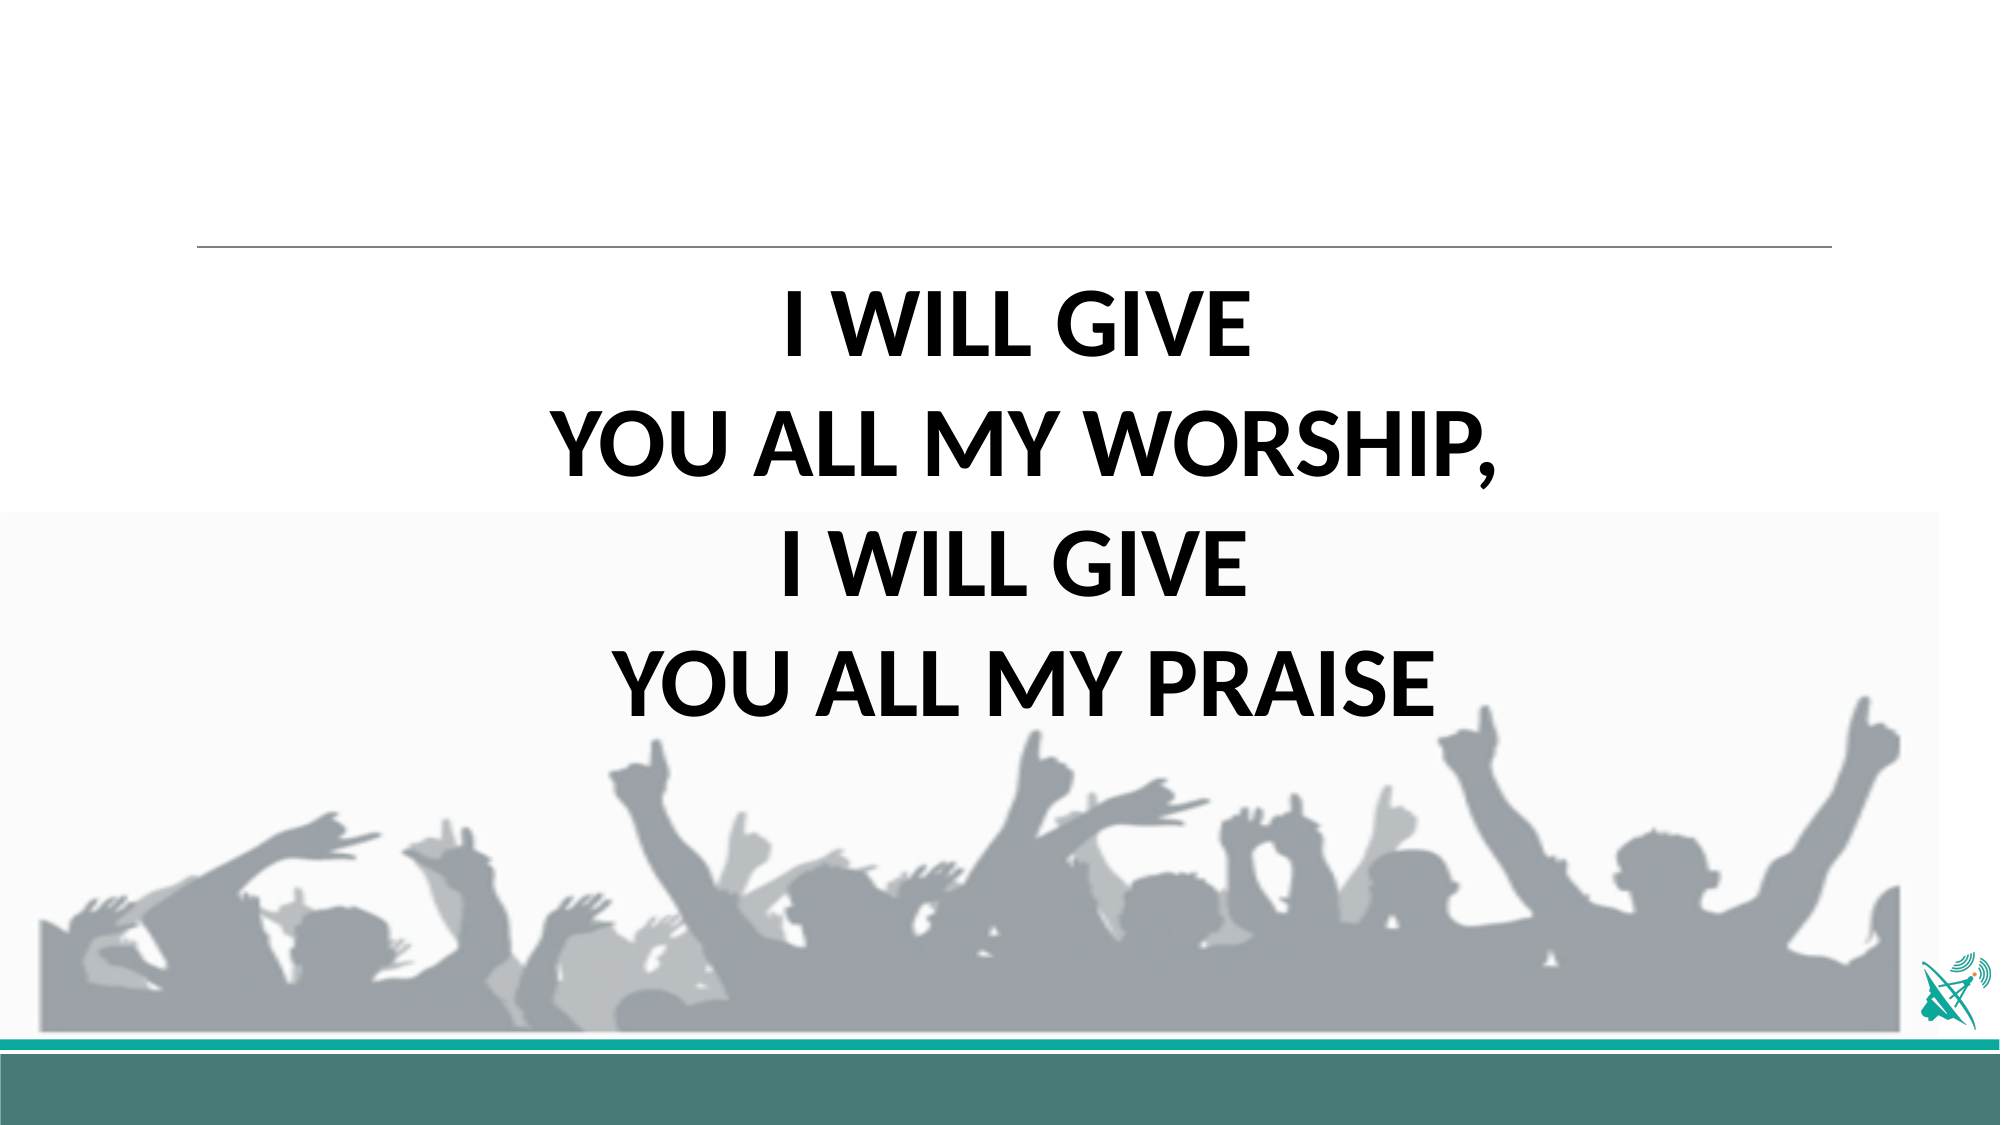

I WILL GIVE
YOU ALL MY WORSHIP,
I WILL GIVE
YOU ALL MY PRAISE